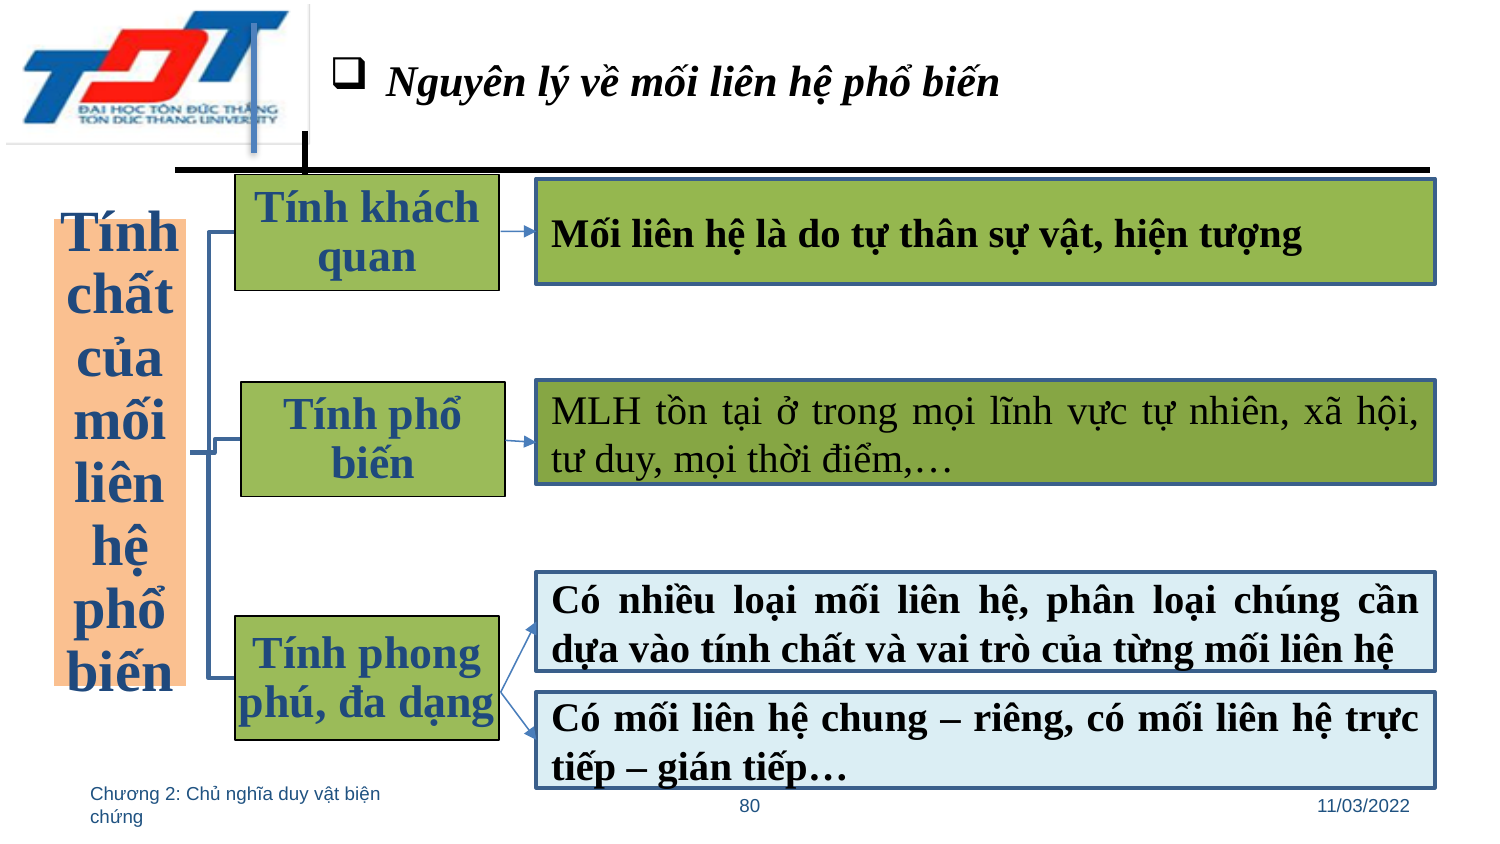

Nguyên lý về mối liên hệ phổ biến
Tính chất của mối liên hệ phổ biến
Tính khách quan
Tính phổ biến
Tính phong phú, đa dạng
Mối liên hệ là do tự thân sự vật, hiện tượng
MLH tồn tại ở trong mọi lĩnh vực tự nhiên, xã hội, tư duy, mọi thời điểm,…
Có nhiều loại mối liên hệ, phân loại chúng cần dựa vào tính chất và vai trò của từng mối liên hệ
Có mối liên hệ chung – riêng, có mối liên hệ trực tiếp – gián tiếp…
Chương 2: Chủ nghĩa duy vật biện chứng
80
11/03/2022